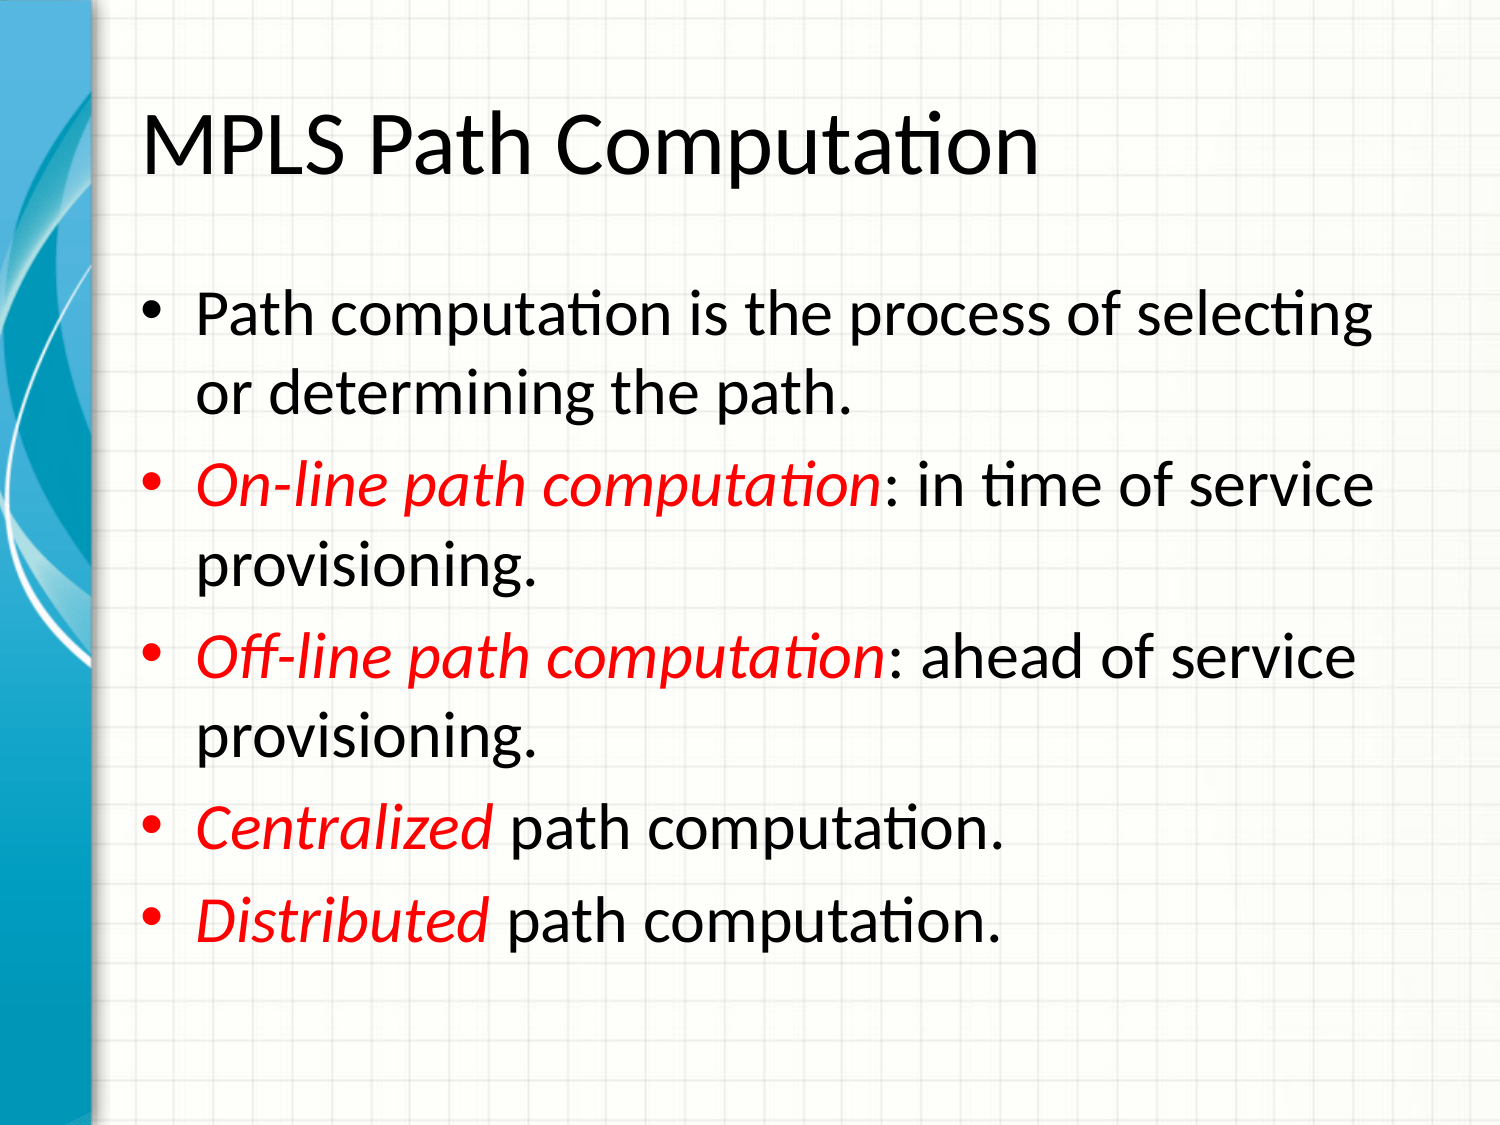

# MPLS Path Computation
Path computation is the process of selecting or determining the path.
On-line path computation: in time of service provisioning.
Off-line path computation: ahead of service provisioning.
Centralized path computation.
Distributed path computation.